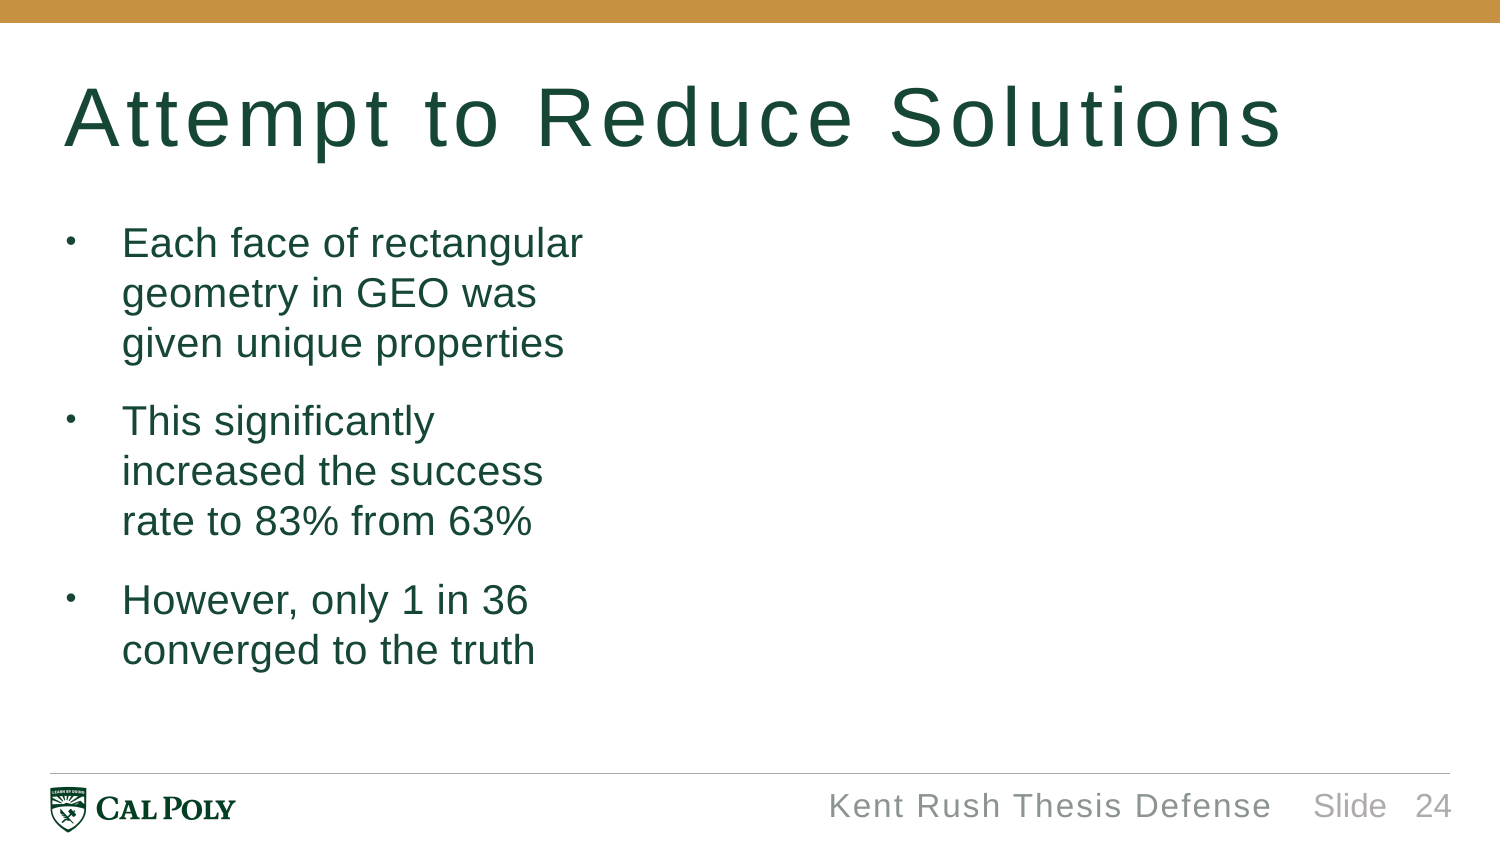

# Attempt to Reduce Solutions
Each face of rectangular geometry in GEO was given unique properties
This significantly increased the success rate to 83% from 63%
However, only 1 in 36 converged to the truth

Kent Rush Thesis Defense
Slide   24